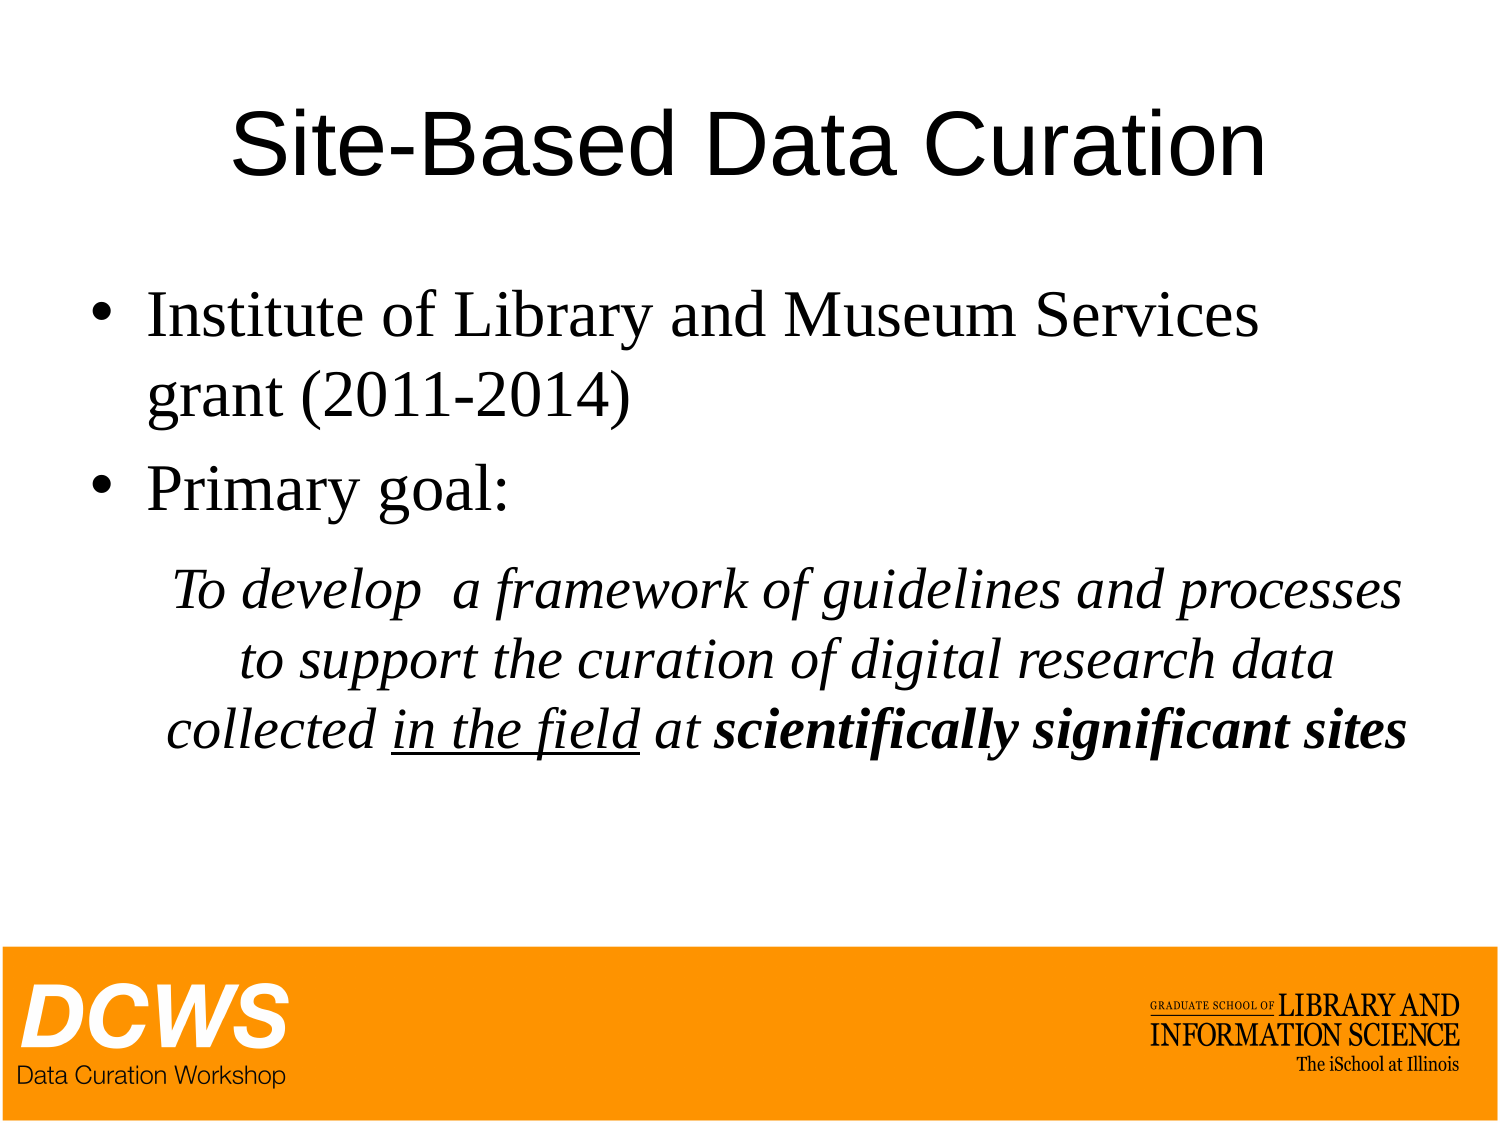

# Site-Based Data Curation
Institute of Library and Museum Services grant (2011-2014)
Primary goal:
To develop  a framework of guidelines and processes to support the curation of digital research data collected in the field at scientifically significant sites